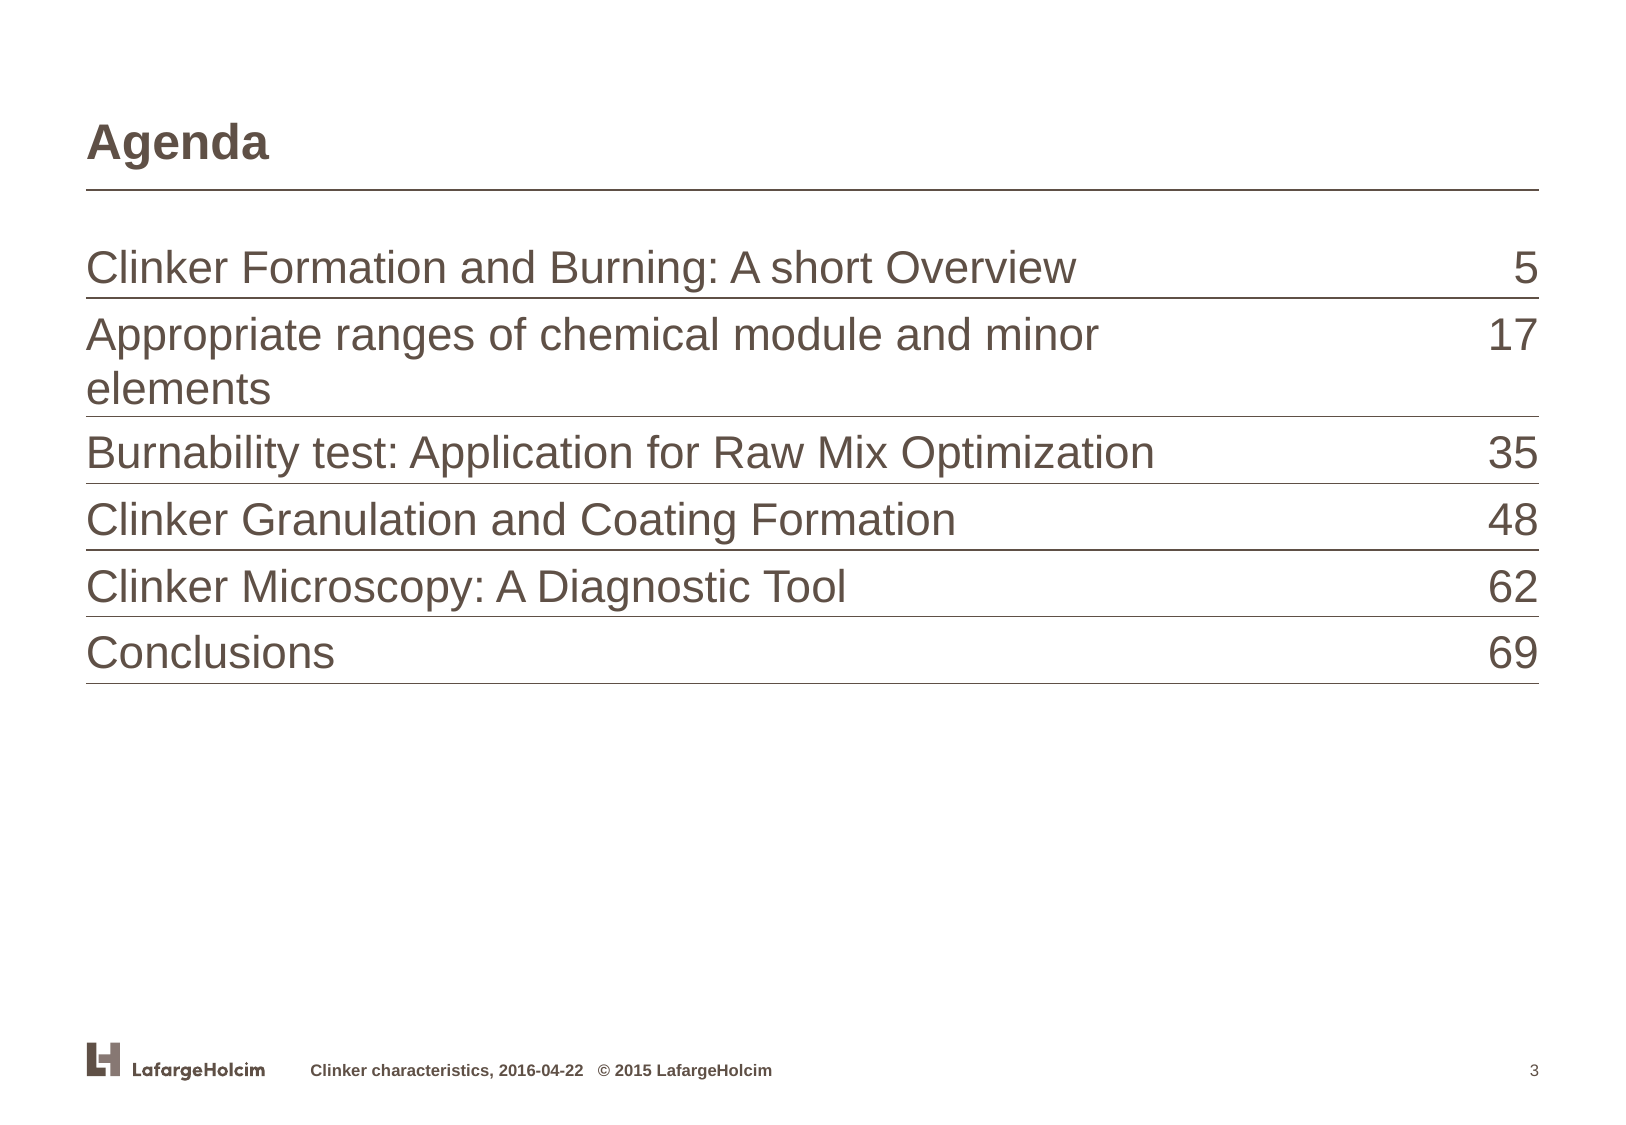

# Agenda
Clinker Formation and Burning: A short Overview
5
Appropriate ranges of chemical module and minor elements
17
Burnability test: Application for Raw Mix Optimization
35
Clinker Granulation and Coating Formation
48
Clinker Microscopy: A Diagnostic Tool
62
Conclusions
69
Clinker characteristics, 2016-04-22   © 2015 LafargeHolcim
3